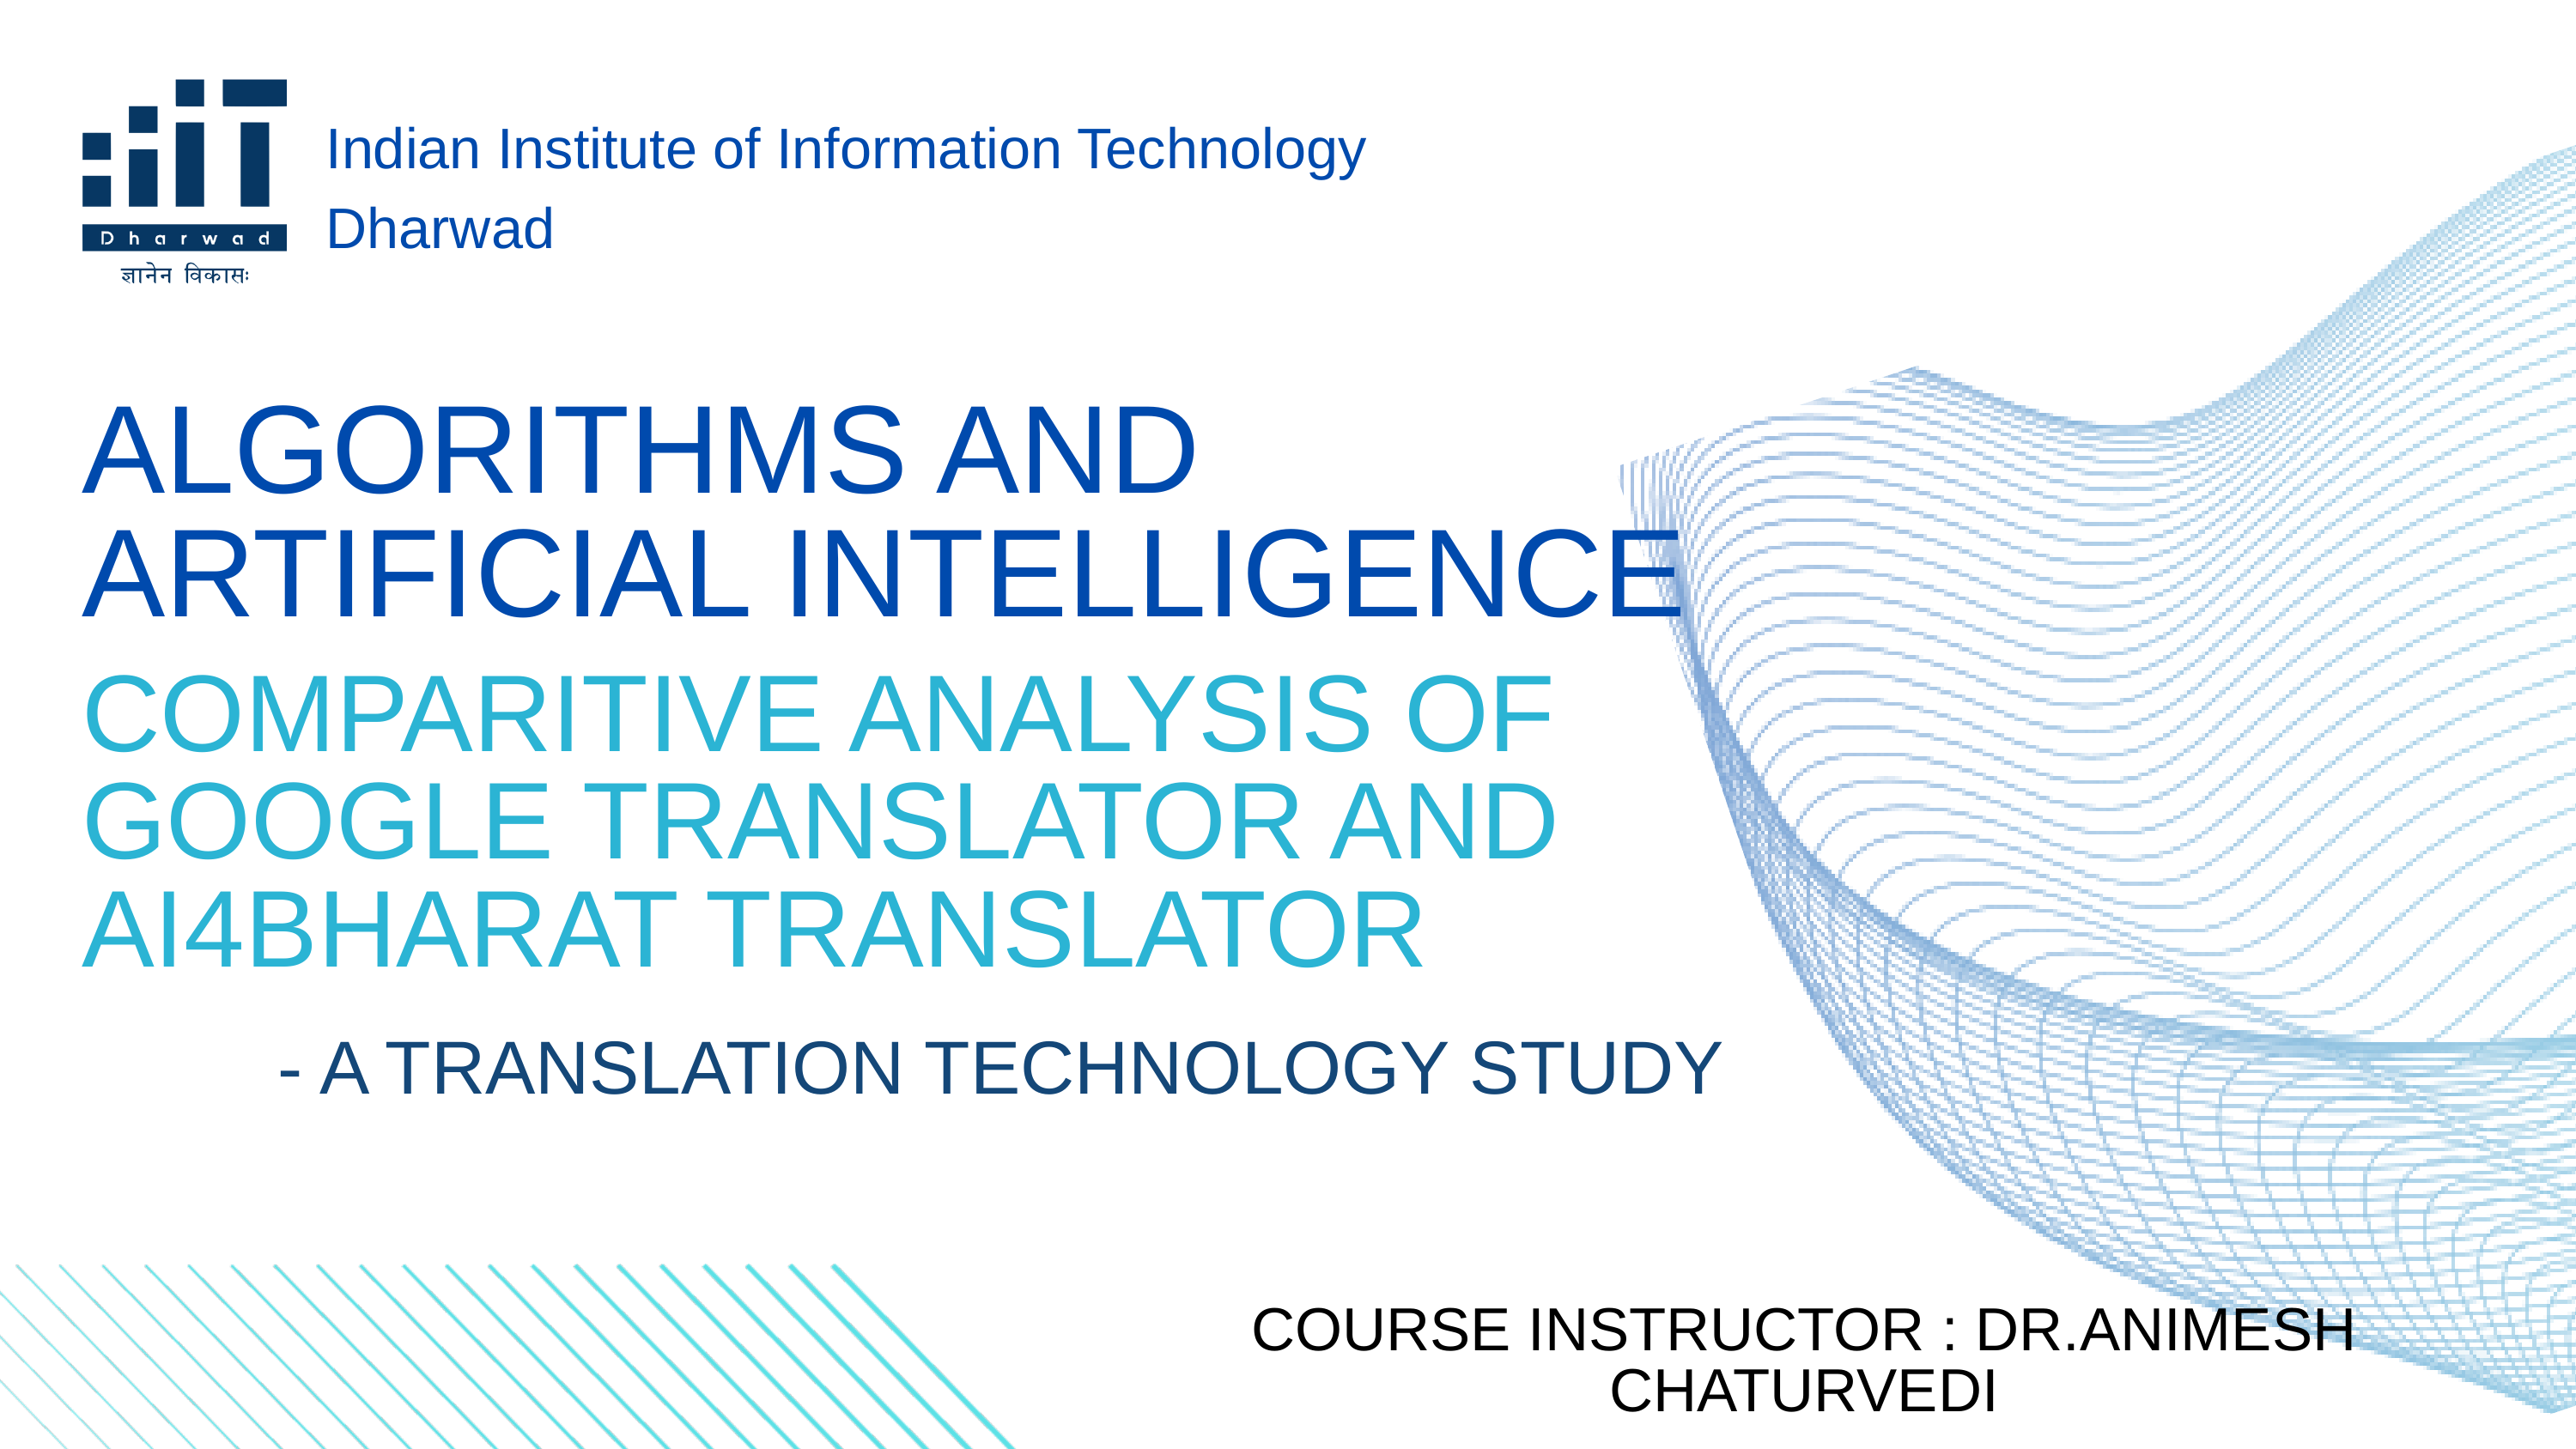

Indian Institute of Information Technology
Dharwad

ALGORITHMS AND ARTIFICIAL INTELLIGENCE
COMPARITIVE ANALYSIS OF GOOGLE TRANSLATOR AND AI4BHARAT TRANSLATOR
- A TRANSLATION TECHNOLOGY STUDY

COURSE INSTRUCTOR : DR.ANIMESH CHATURVEDI